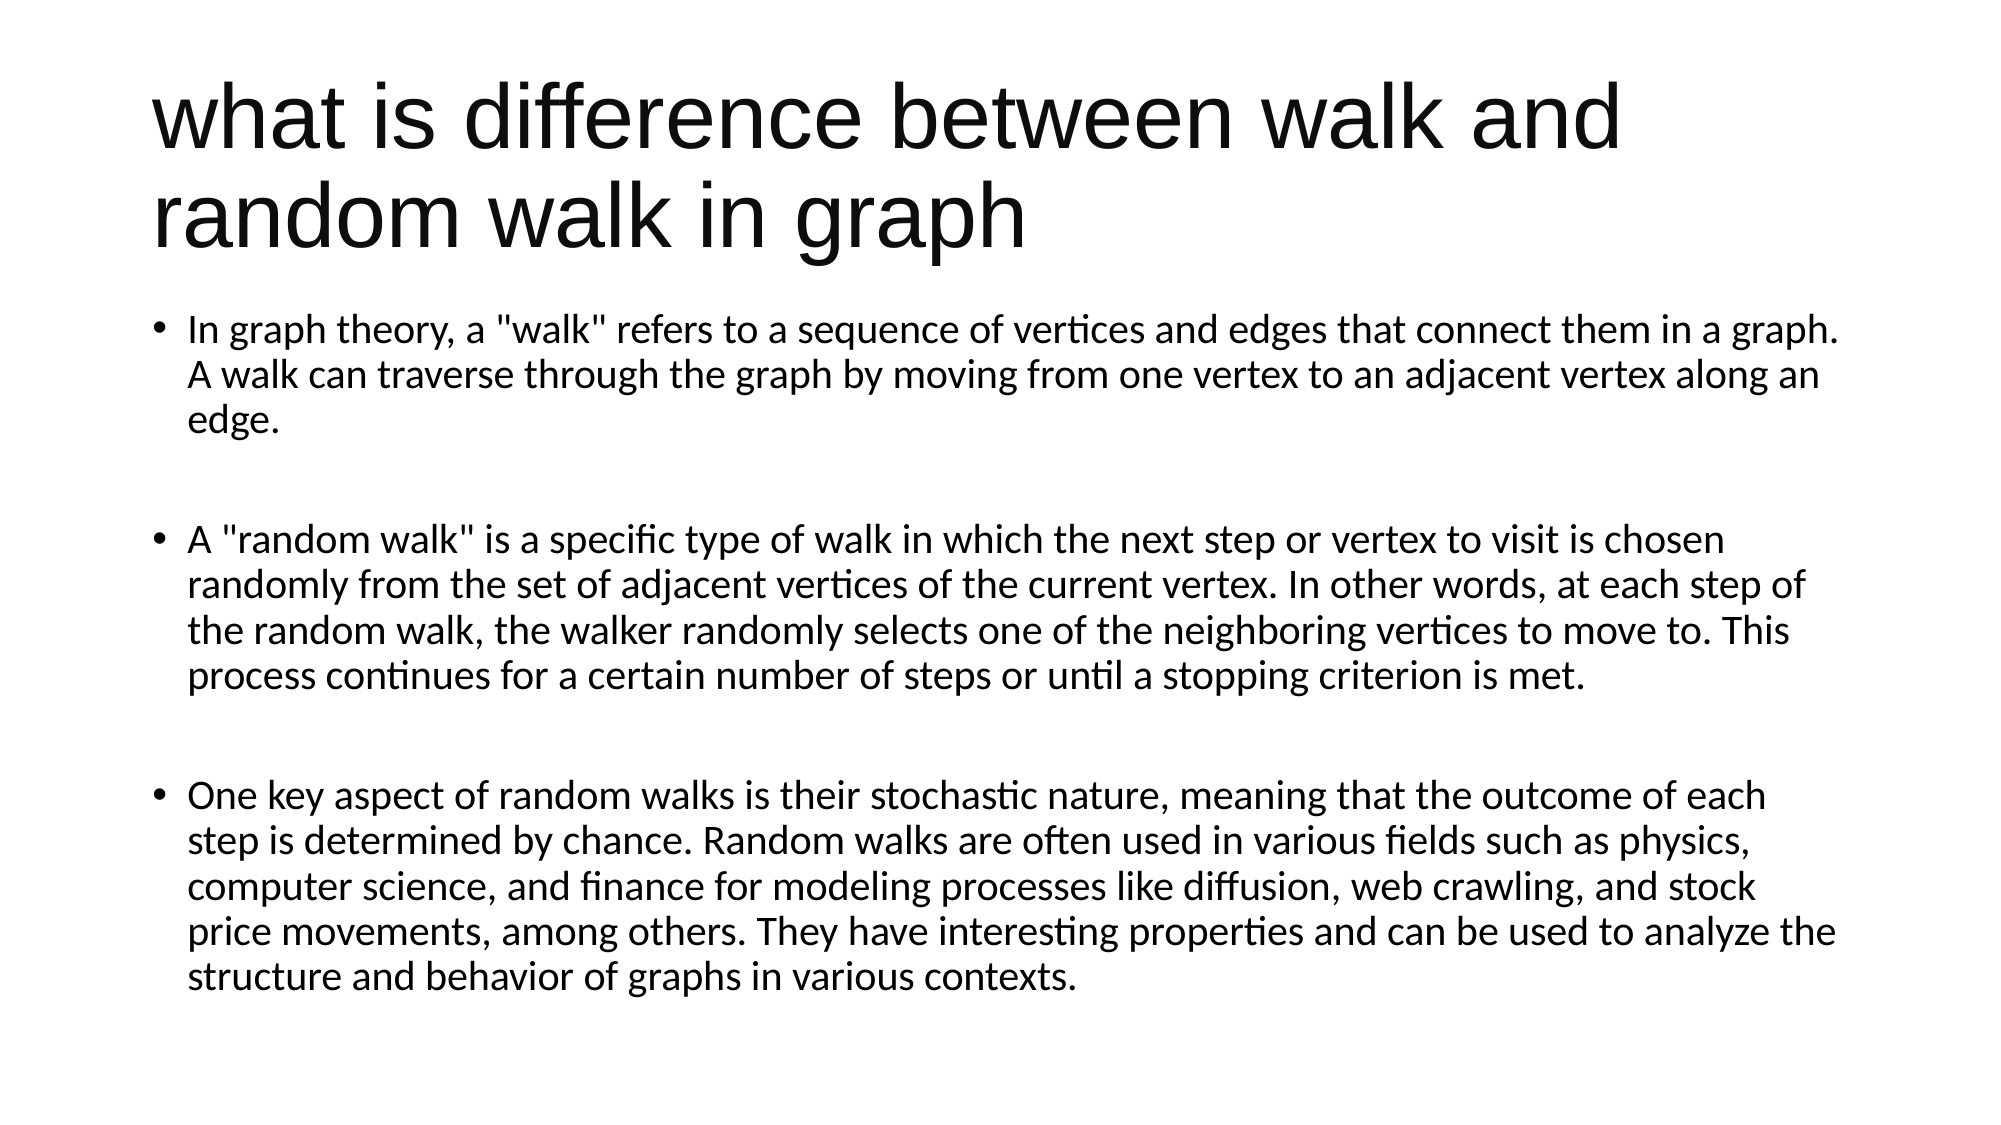

# what is difference between walk and random walk in graph
In graph theory, a "walk" refers to a sequence of vertices and edges that connect them in a graph. A walk can traverse through the graph by moving from one vertex to an adjacent vertex along an edge.

A "random walk" is a specific type of walk in which the next step or vertex to visit is chosen randomly from the set of adjacent vertices of the current vertex. In other words, at each step of the random walk, the walker randomly selects one of the neighboring vertices to move to. This process continues for a certain number of steps or until a stopping criterion is met.

One key aspect of random walks is their stochastic nature, meaning that the outcome of each step is determined by chance. Random walks are often used in various fields such as physics, computer science, and finance for modeling processes like diffusion, web crawling, and stock price movements, among others. They have interesting properties and can be used to analyze the structure and behavior of graphs in various contexts.